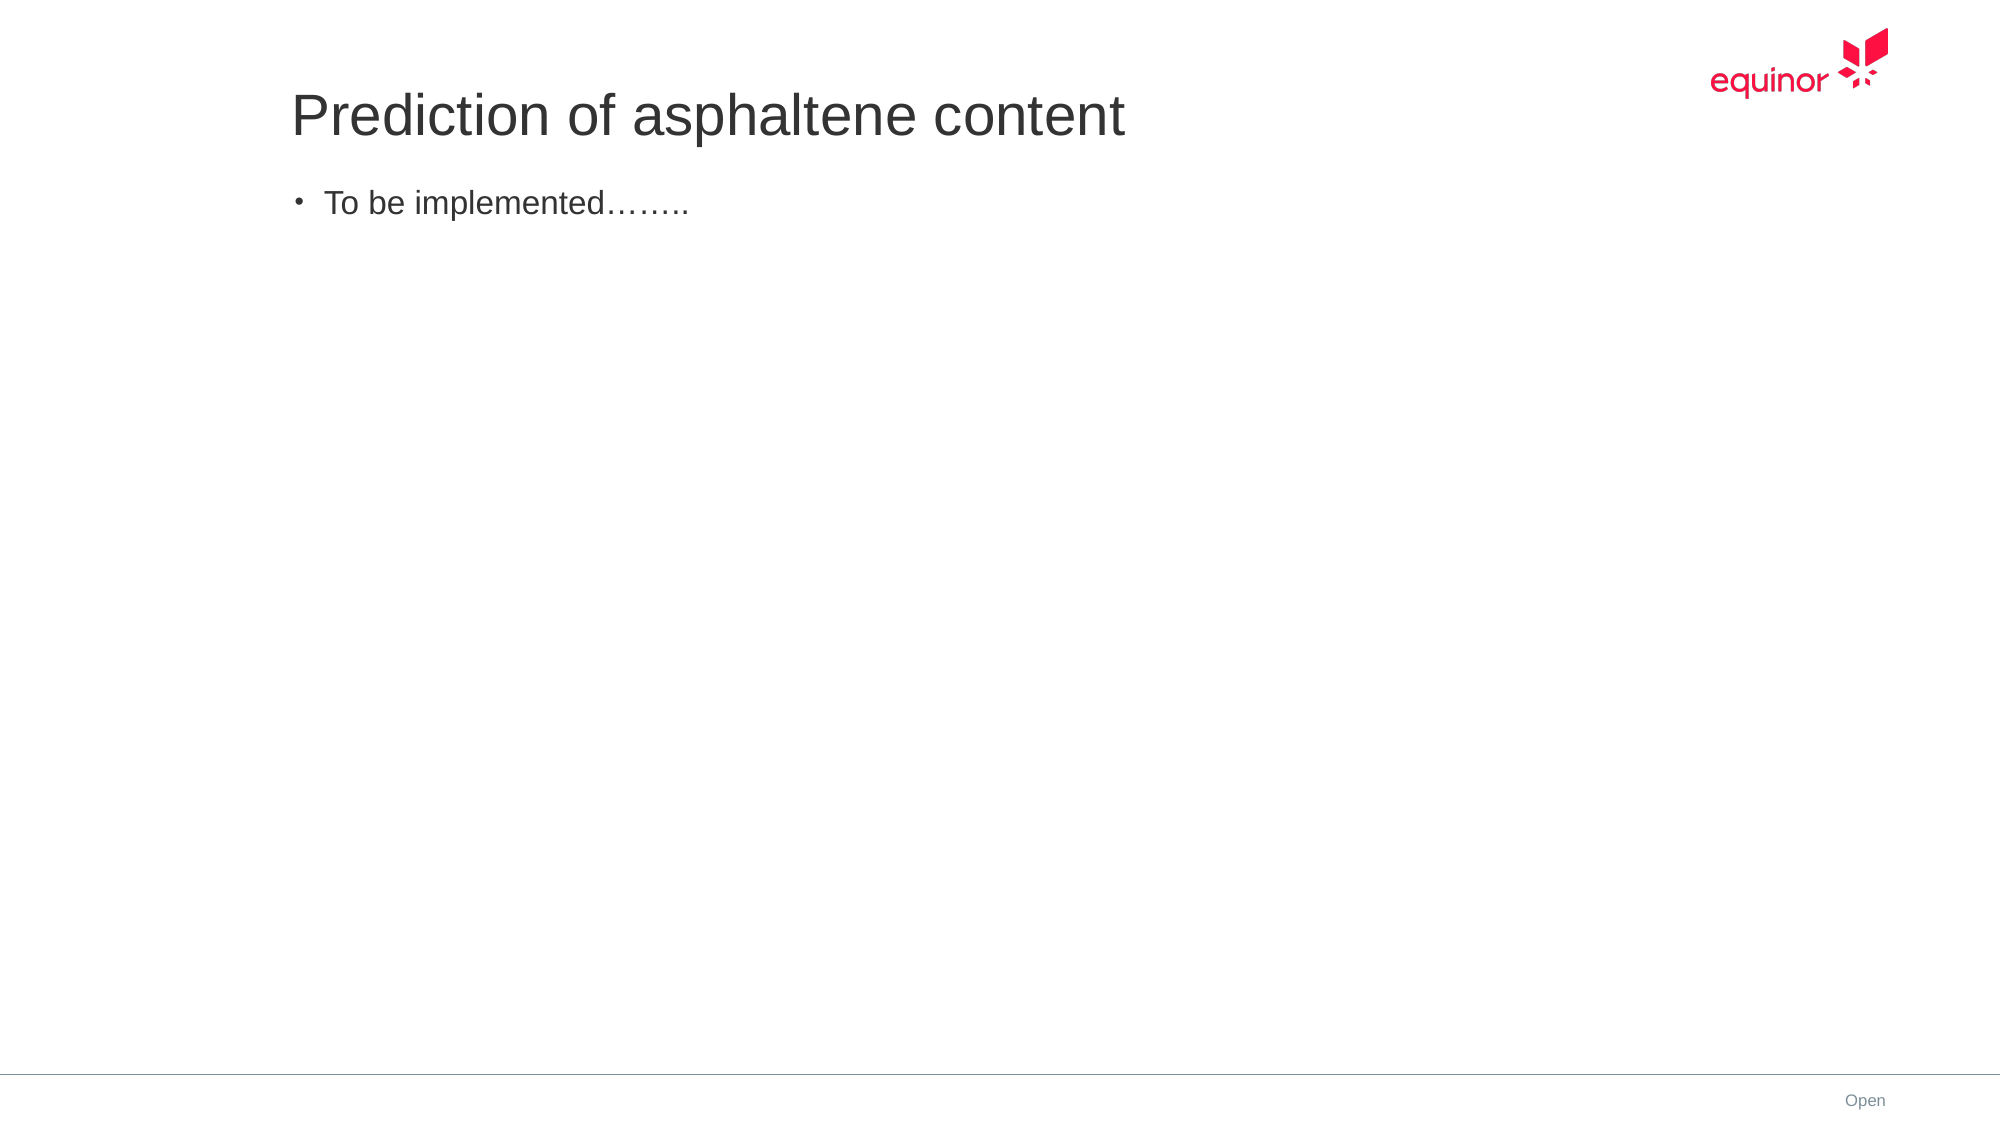

# Prediction of asphaltene content
To be implemented……..